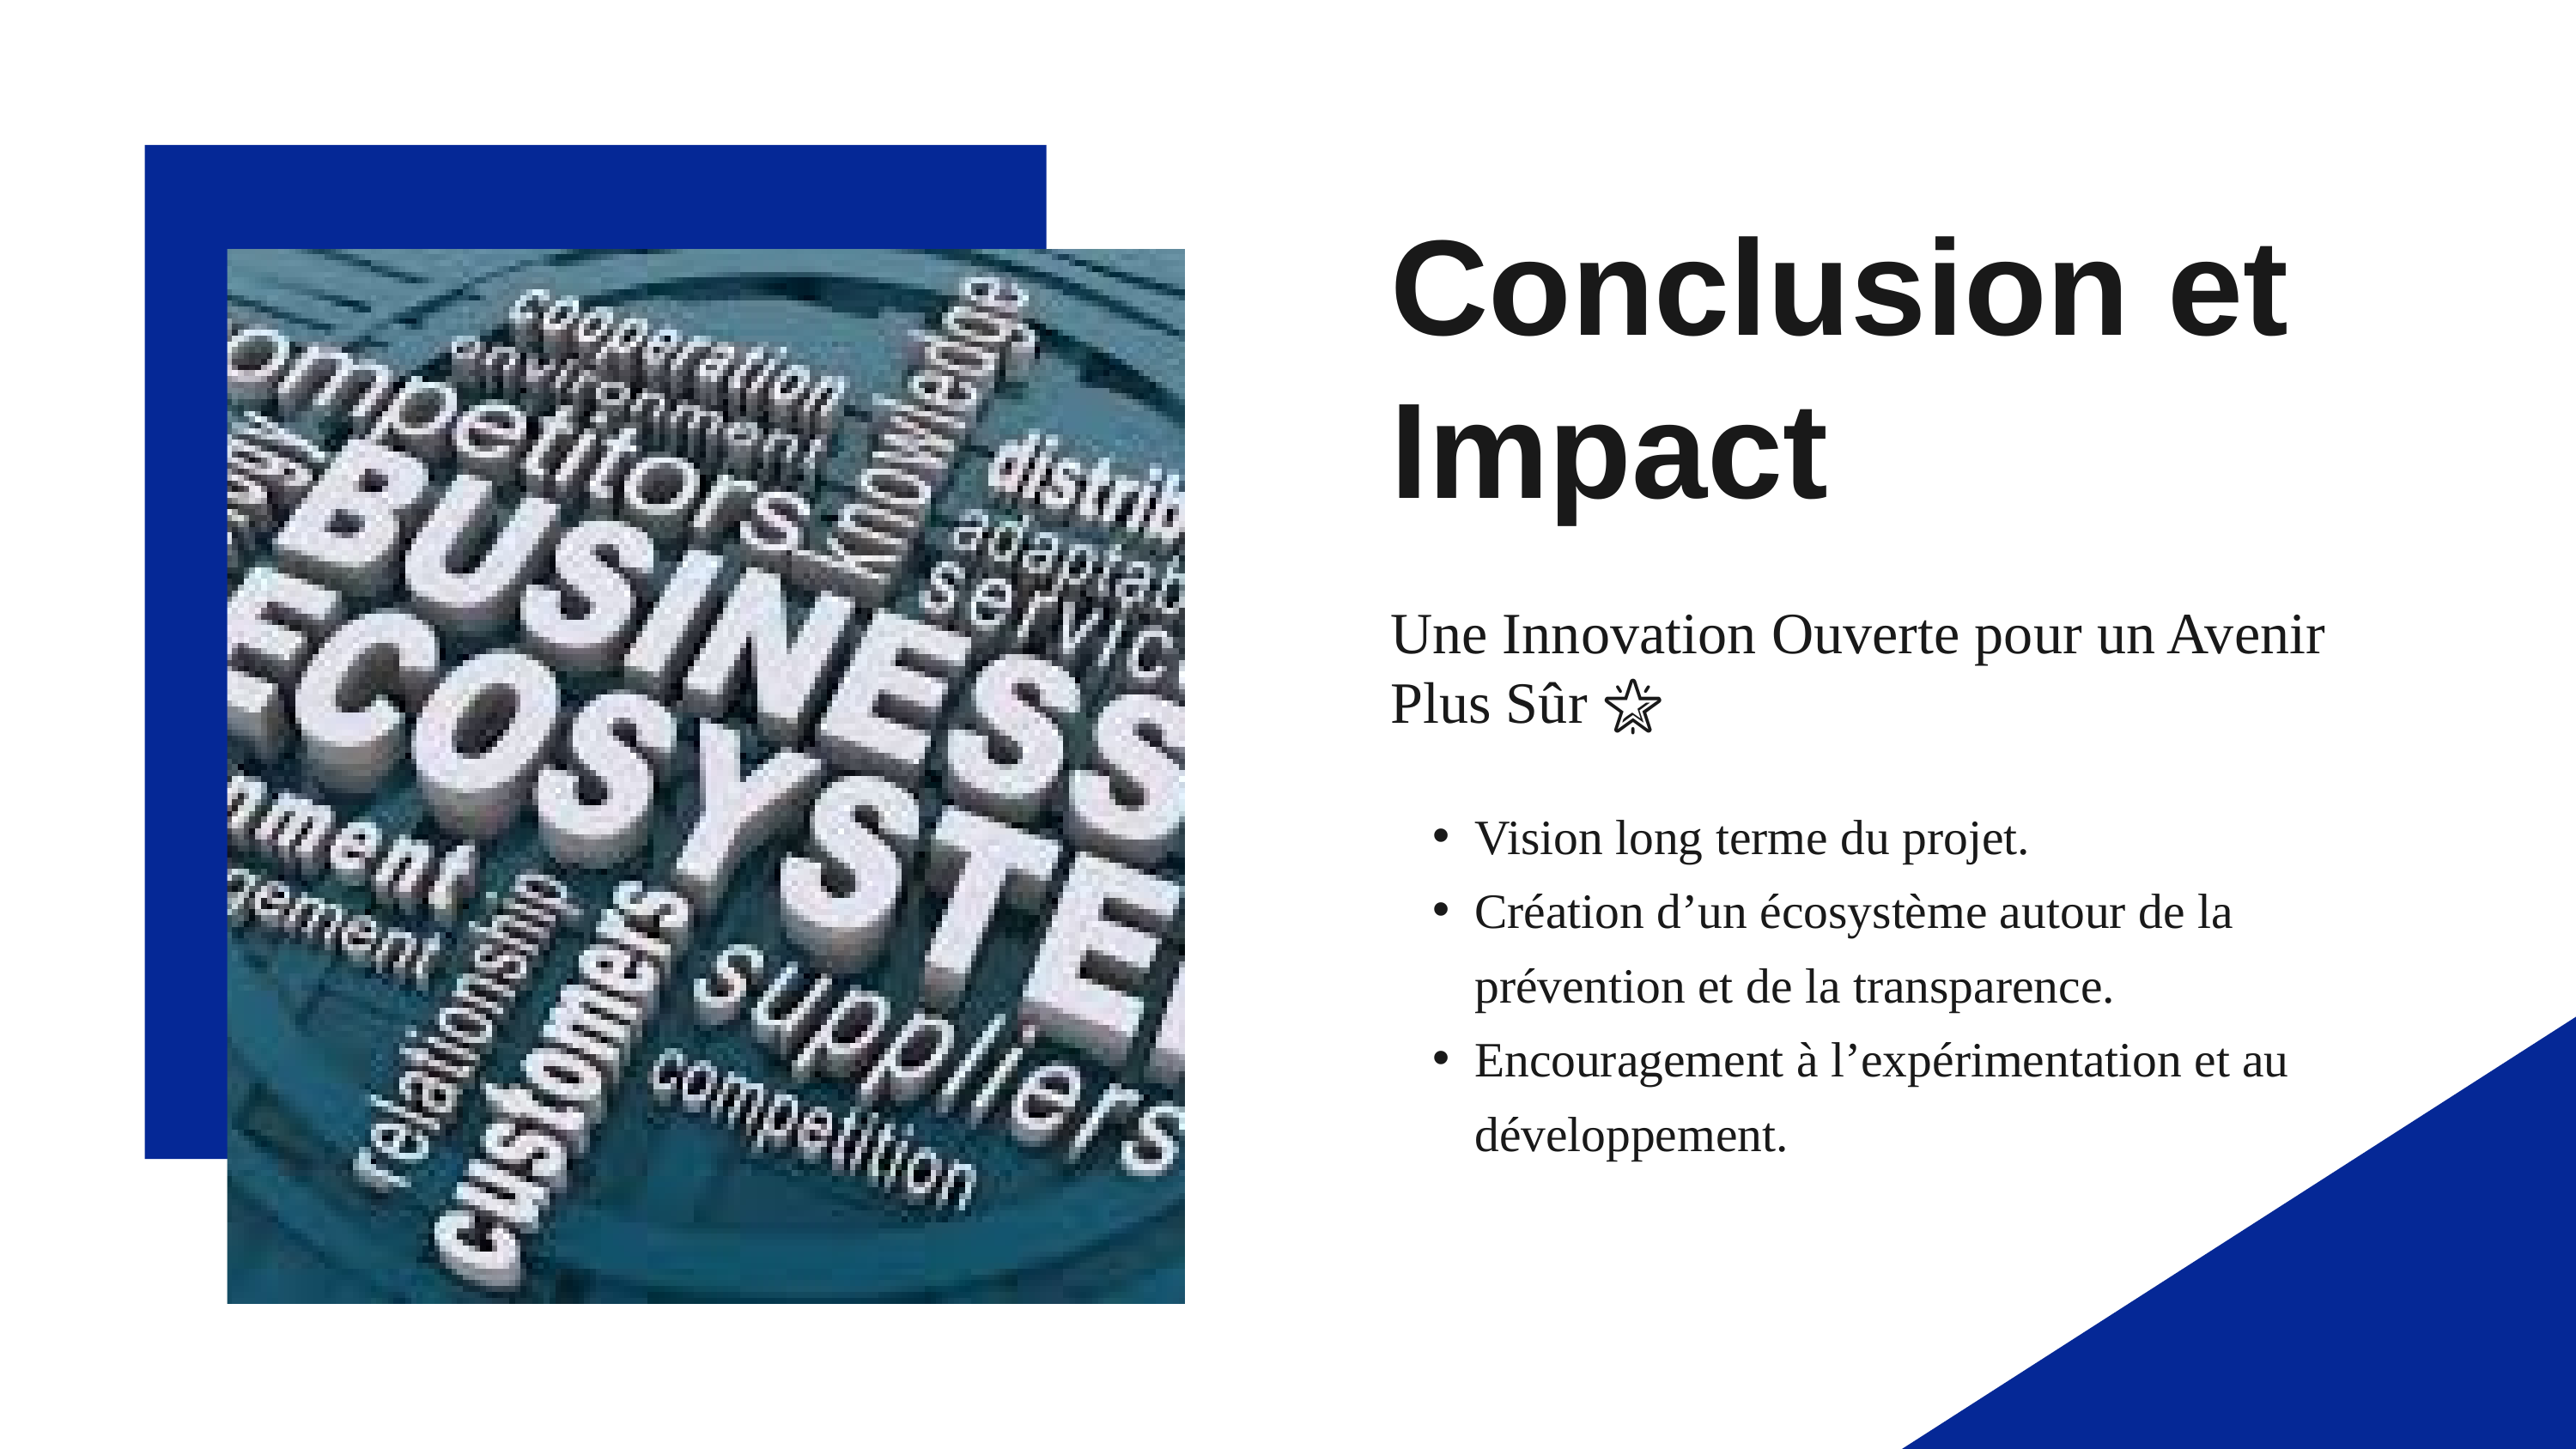

Conclusion et Impact
Une Innovation Ouverte pour un Avenir Plus Sûr 🌟
Vision long terme du projet.
Création d’un écosystème autour de la prévention et de la transparence.
Encouragement à l’expérimentation et au développement.